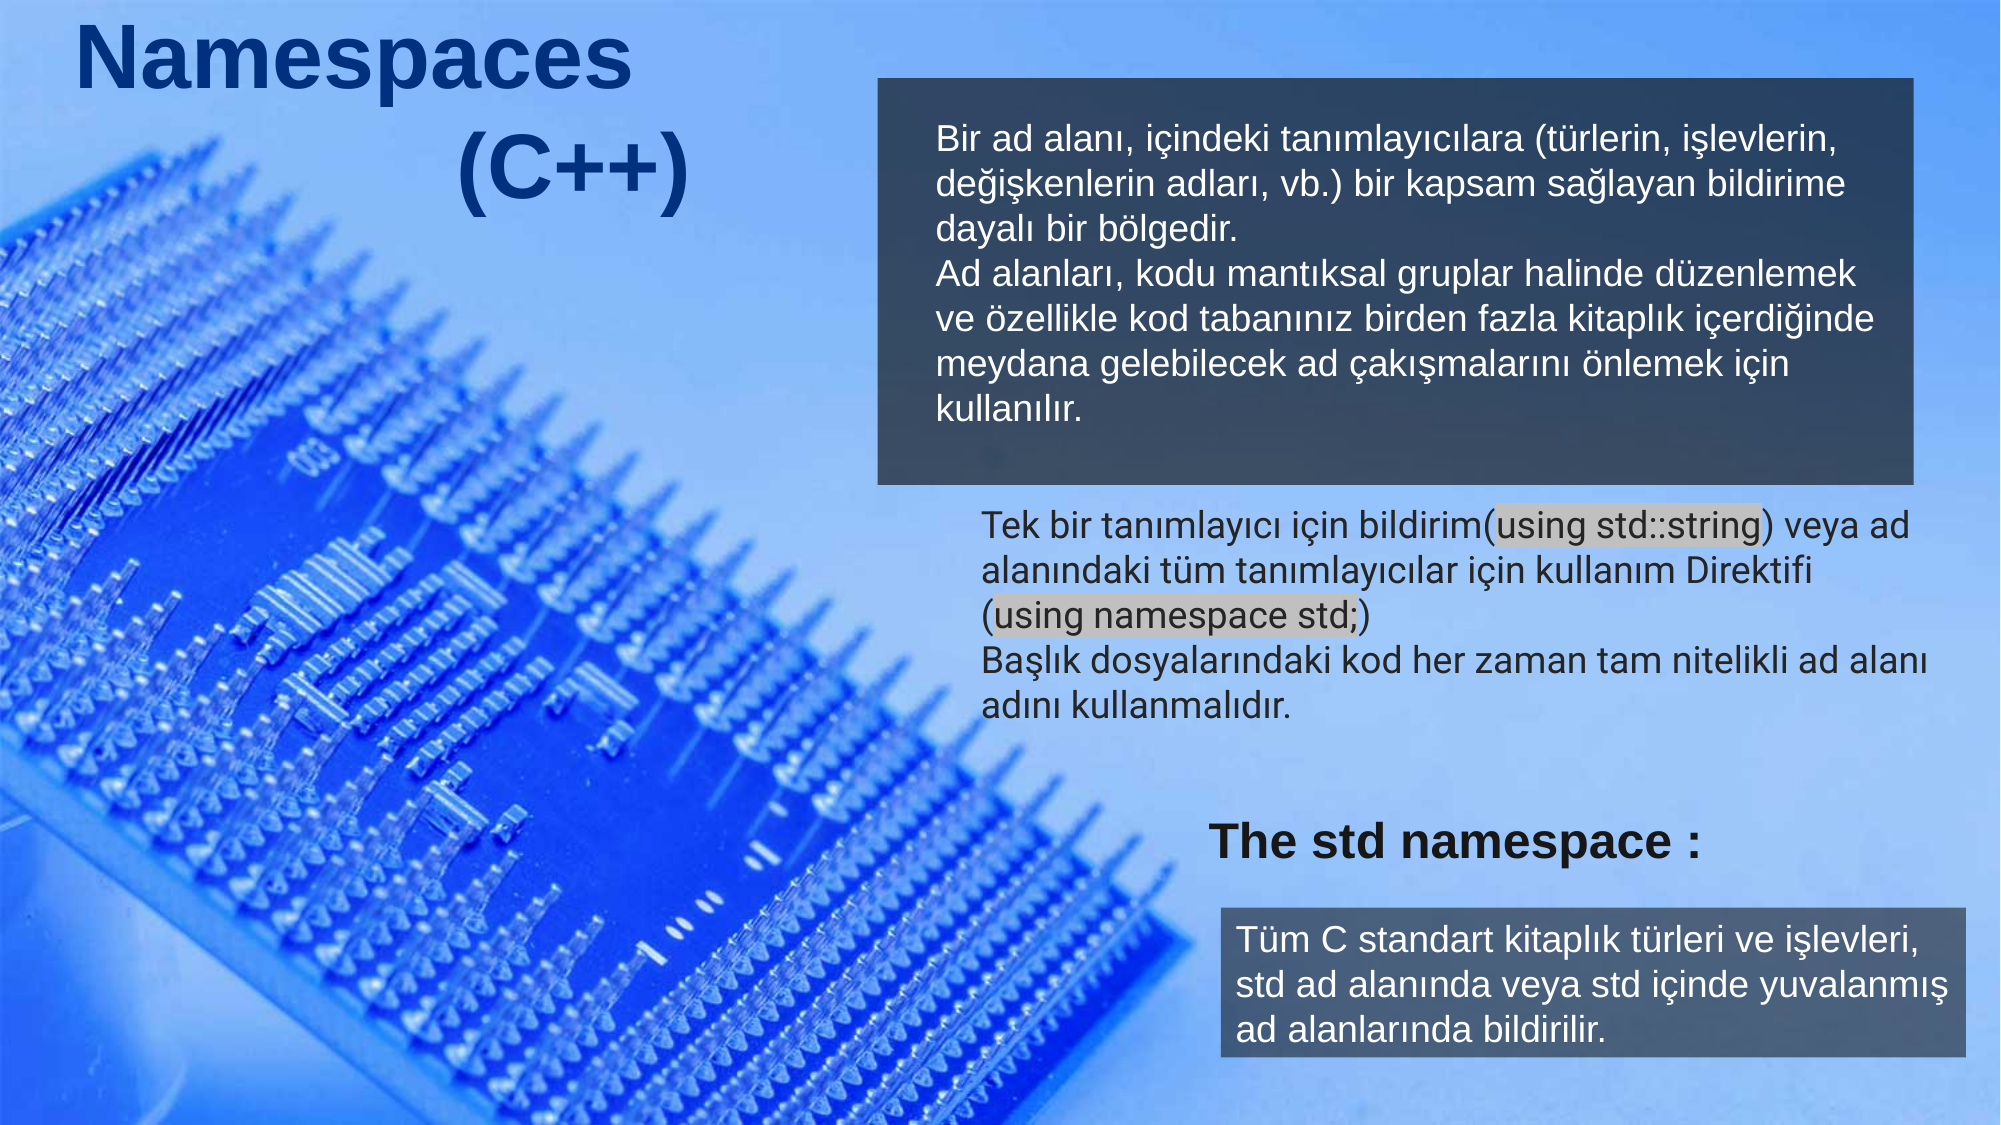

Namespaces
               (C++)

Bir ad alanı, içindeki tanımlayıcılara (türlerin, işlevlerin, değişkenlerin adları, vb.) bir kapsam sağlayan bildirime dayalı bir bölgedir.
Ad alanları, kodu mantıksal gruplar halinde düzenlemek ve özellikle kod tabanınız birden fazla kitaplık içerdiğinde meydana gelebilecek ad çakışmalarını önlemek için kullanılır.
Tek bir tanımlayıcı için bildirim(using std::string) veya ad alanındaki tüm tanımlayıcılar için kullanım Direktifi
(using namespace std;)
Başlık dosyalarındaki kod her zaman tam nitelikli ad alanı adını kullanmalıdır.
The std namespace :
Tüm C standart kitaplık türleri ve işlevleri, std ad alanında veya std içinde yuvalanmış ad alanlarında bildirilir.